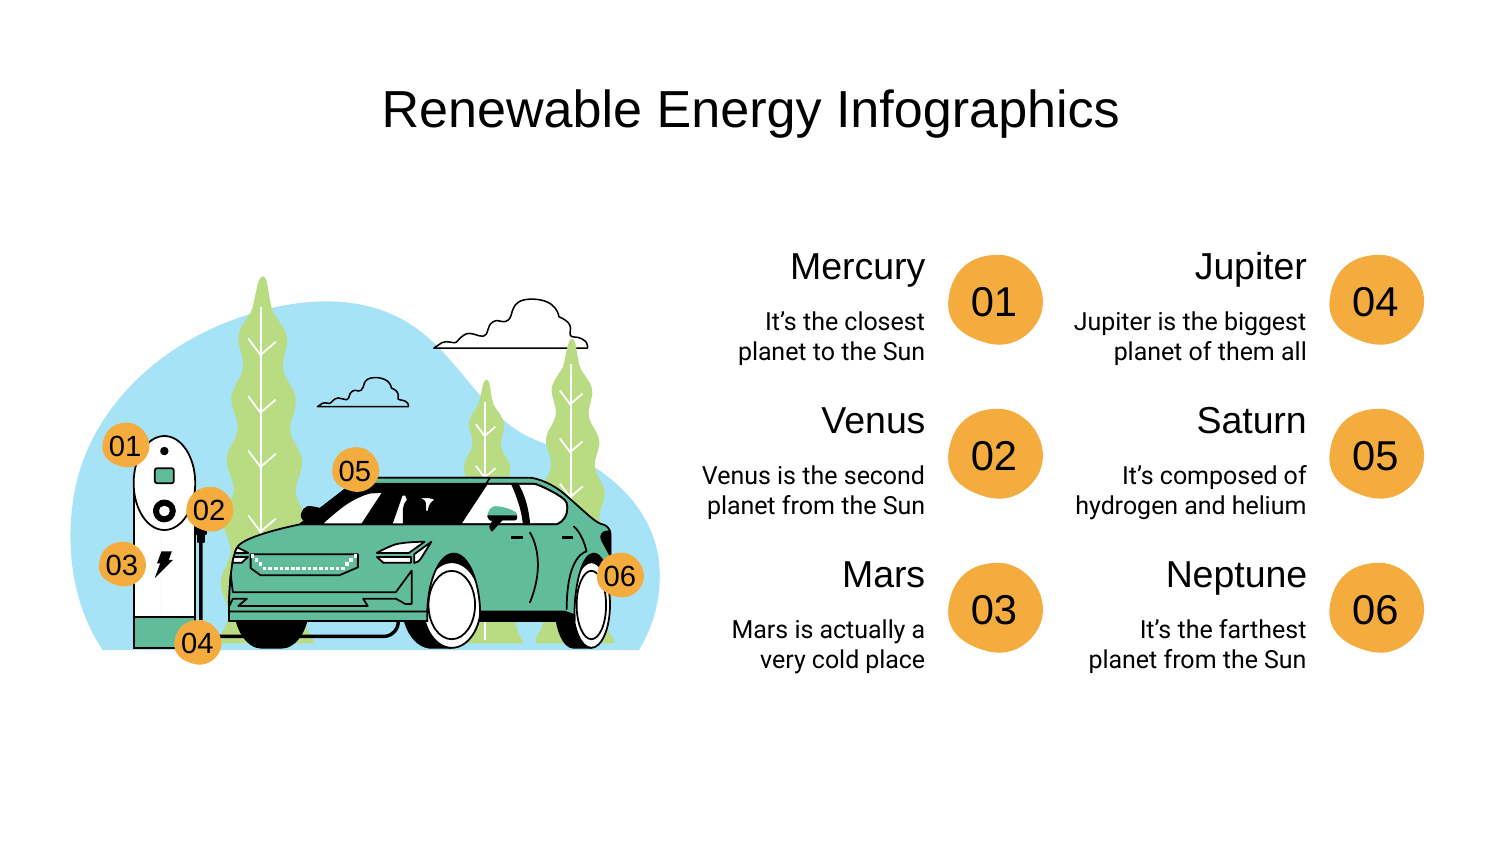

# Renewable Energy Infographics
Mercury
It’s the closest planet to the Sun
Jupiter
Jupiter is the biggest planet of them all

01

04

Venus
Venus is the second planet from the Sun
Saturn
It’s composed of hydrogen and helium

02

05

01

05

02
Mars
Mars is actually a very cold place
Neptune
It’s the farthest planet from the Sun

03

06

03

06

04